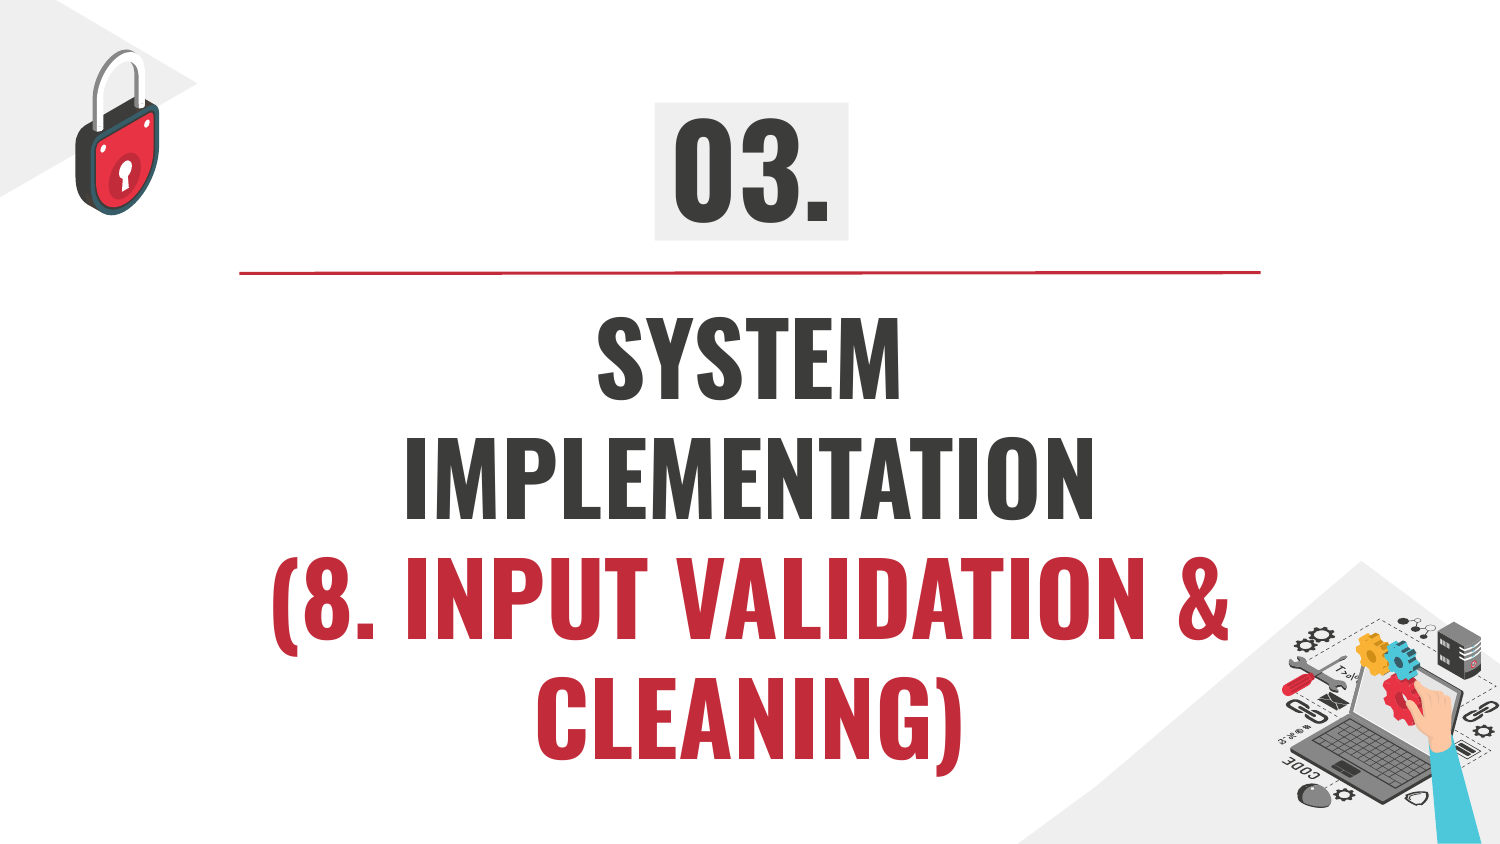

03.
# SYSTEM IMPLEMENTATION (8. INPUT VALIDATION & CLEANING)